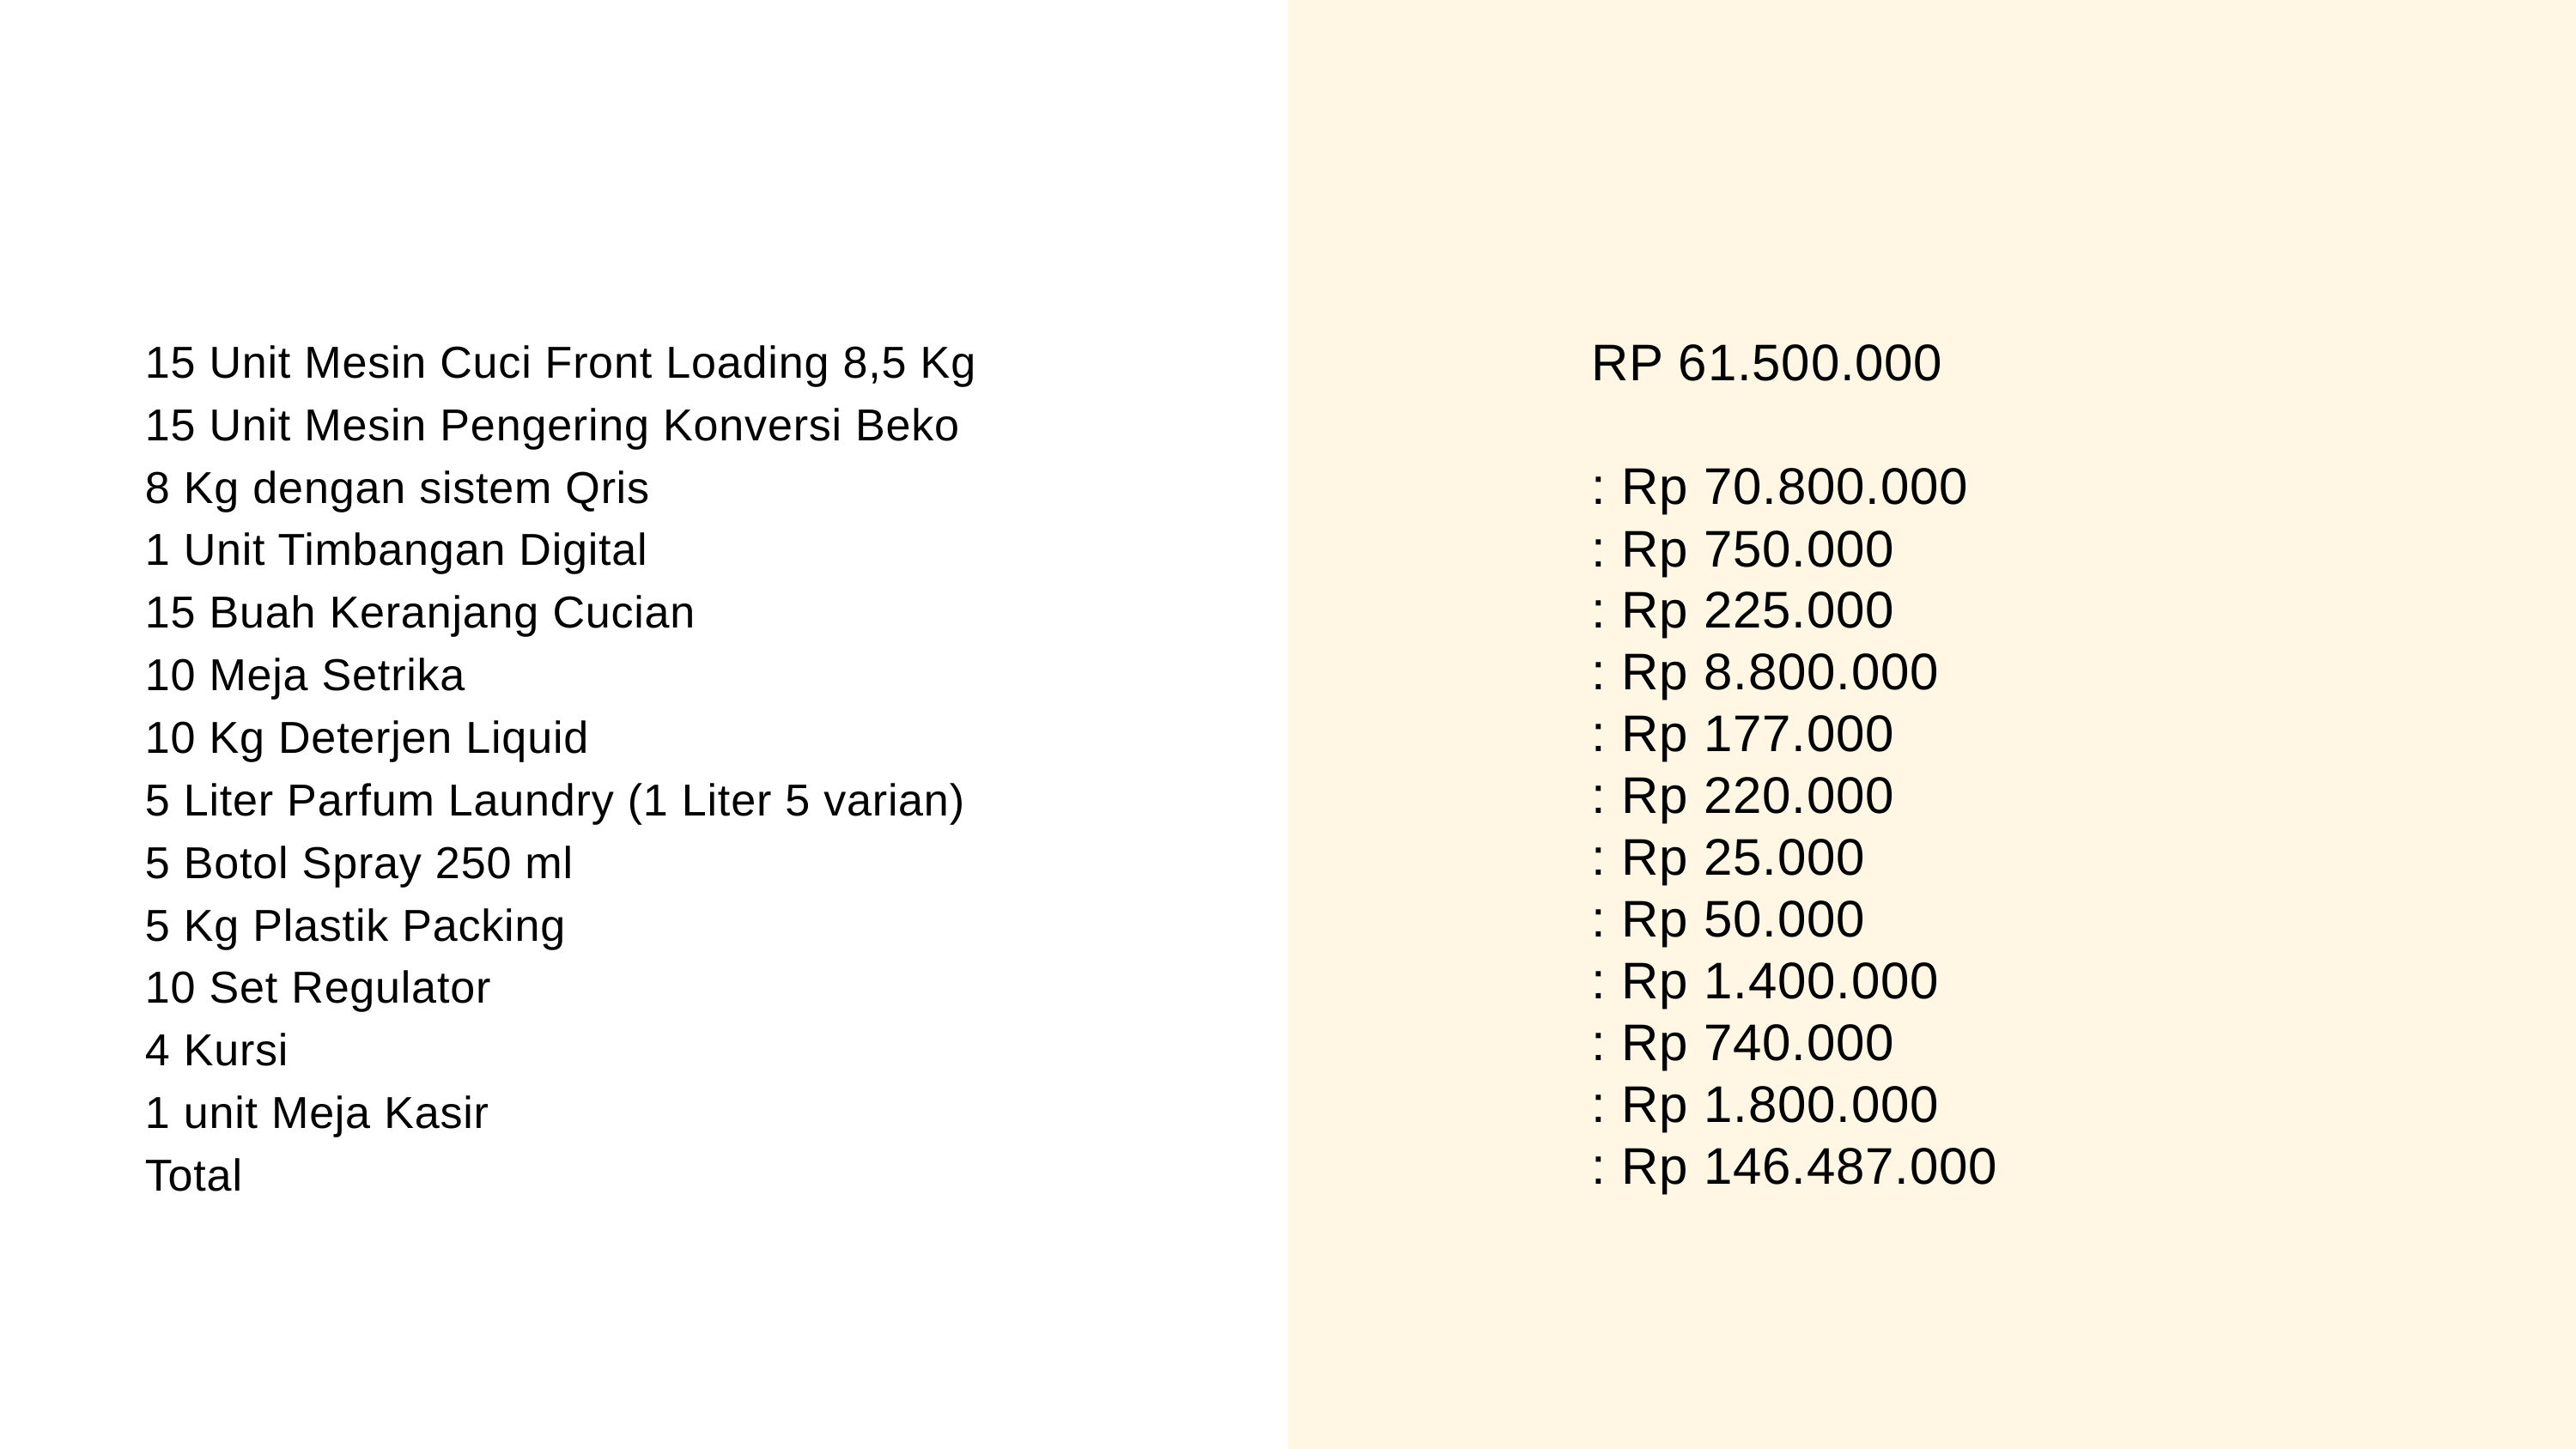

15 Unit Mesin Cuci Front Loading 8,5 Kg
15 Unit Mesin Pengering Konversi Beko
8 Kg dengan sistem Qris
1 Unit Timbangan Digital
15 Buah Keranjang Cucian
10 Meja Setrika
10 Kg Deterjen Liquid
5 Liter Parfum Laundry (1 Liter 5 varian)
5 Botol Spray 250 ml
5 Kg Plastik Packing
10 Set Regulator
4 Kursi
1 unit Meja Kasir
Total
RP 61.500.000

: Rp 70.800.000
: Rp 750.000
: Rp 225.000
: Rp 8.800.000
: Rp 177.000
: Rp 220.000
: Rp 25.000
: Rp 50.000
: Rp 1.400.000
: Rp 740.000
: Rp 1.800.000
: Rp 146.487.000